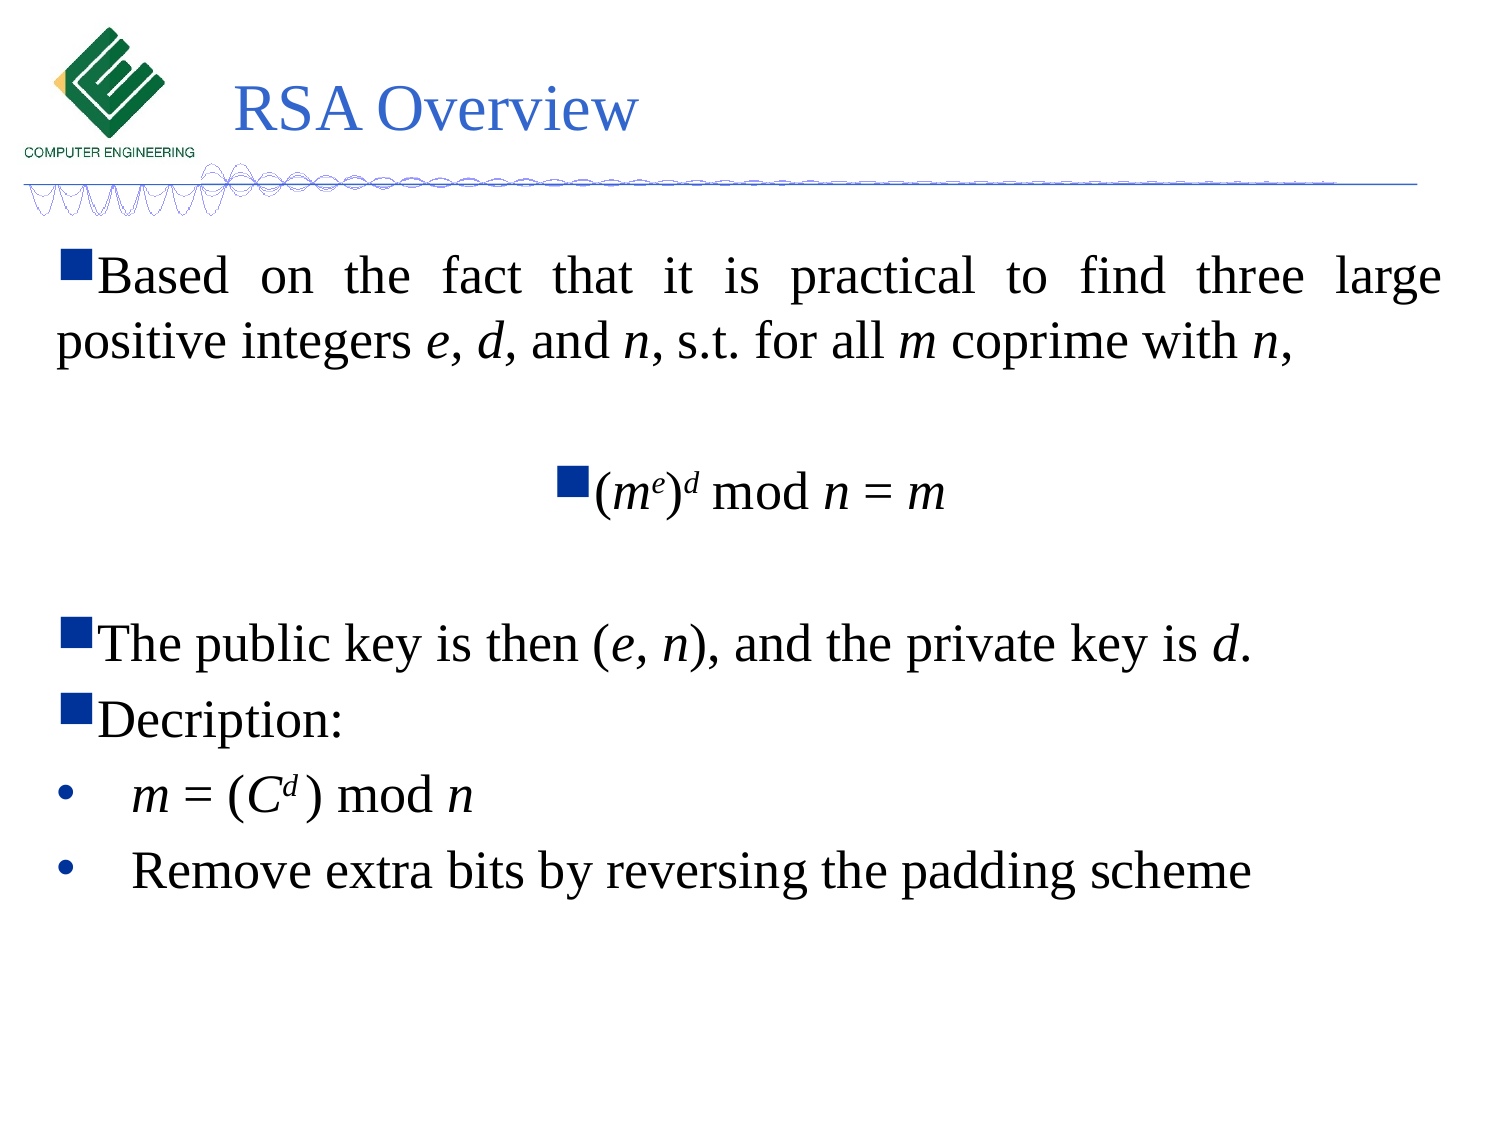

# RSA Overview
Based on the fact that it is practical to find three large positive integers e, d, and n, s.t. for all m coprime with n,

(me)d mod n = m

The public key is then (e, n), and the private key is d.
Decription:
m = (Cd ) mod n
Remove extra bits by reversing the padding scheme